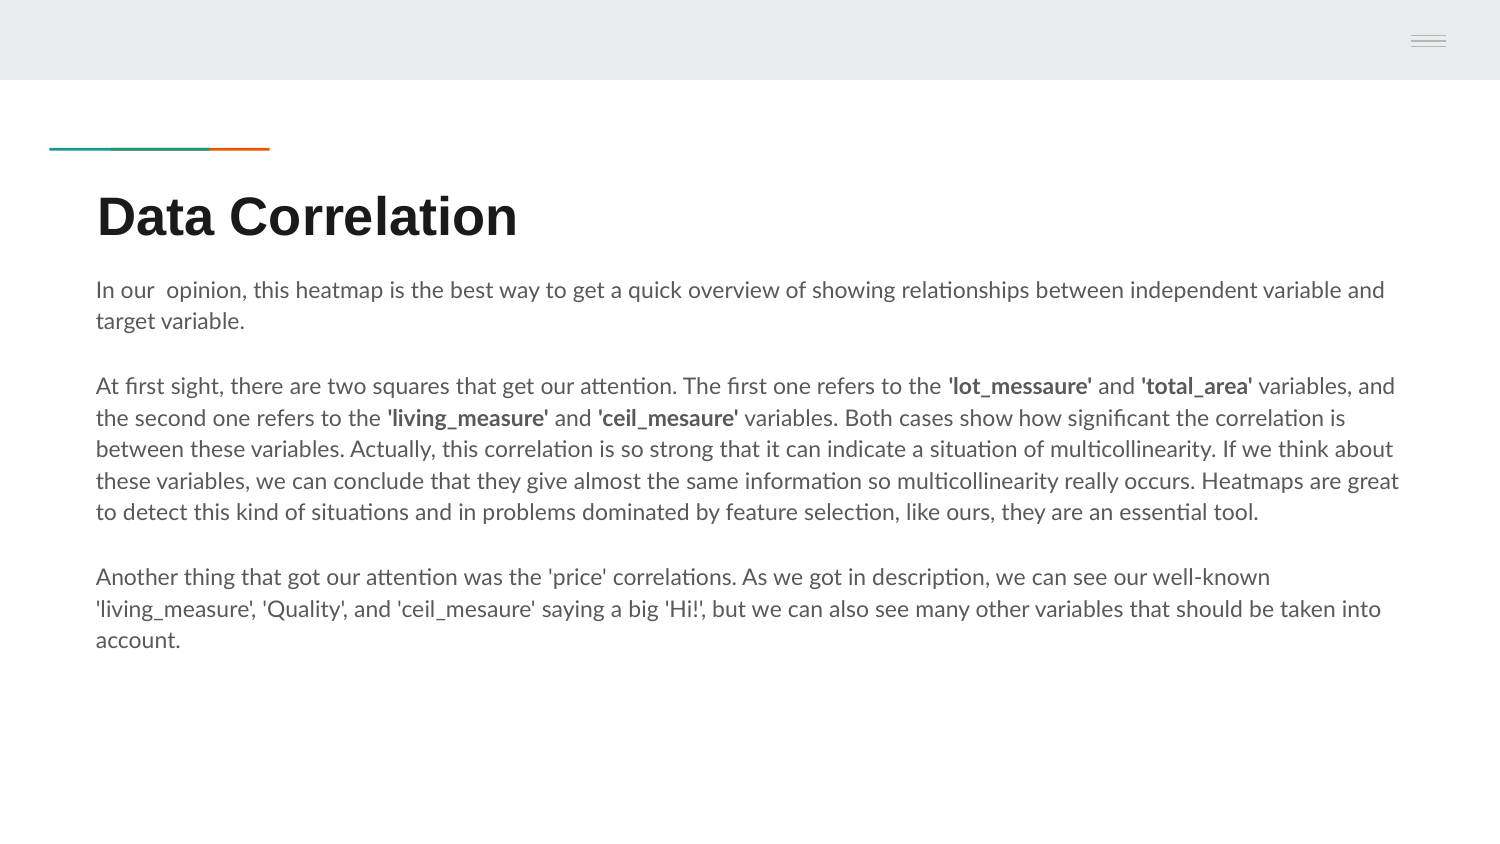

# Data Correlation
In our  opinion, this heatmap is the best way to get a quick overview of showing relationships between independent variable and target variable.
At first sight, there are two squares that get our attention. The first one refers to the 'lot_messaure' and 'total_area' variables, and the second one refers to the 'living_measure' and 'ceil_mesaure' variables. Both cases show how significant the correlation is between these variables. Actually, this correlation is so strong that it can indicate a situation of multicollinearity. If we think about these variables, we can conclude that they give almost the same information so multicollinearity really occurs. Heatmaps are great to detect this kind of situations and in problems dominated by feature selection, like ours, they are an essential tool.
Another thing that got our attention was the 'price' correlations. As we got in description, we can see our well-known 'living_measure', 'Quality', and 'ceil_mesaure' saying a big 'Hi!', but we can also see many other variables that should be taken into account.